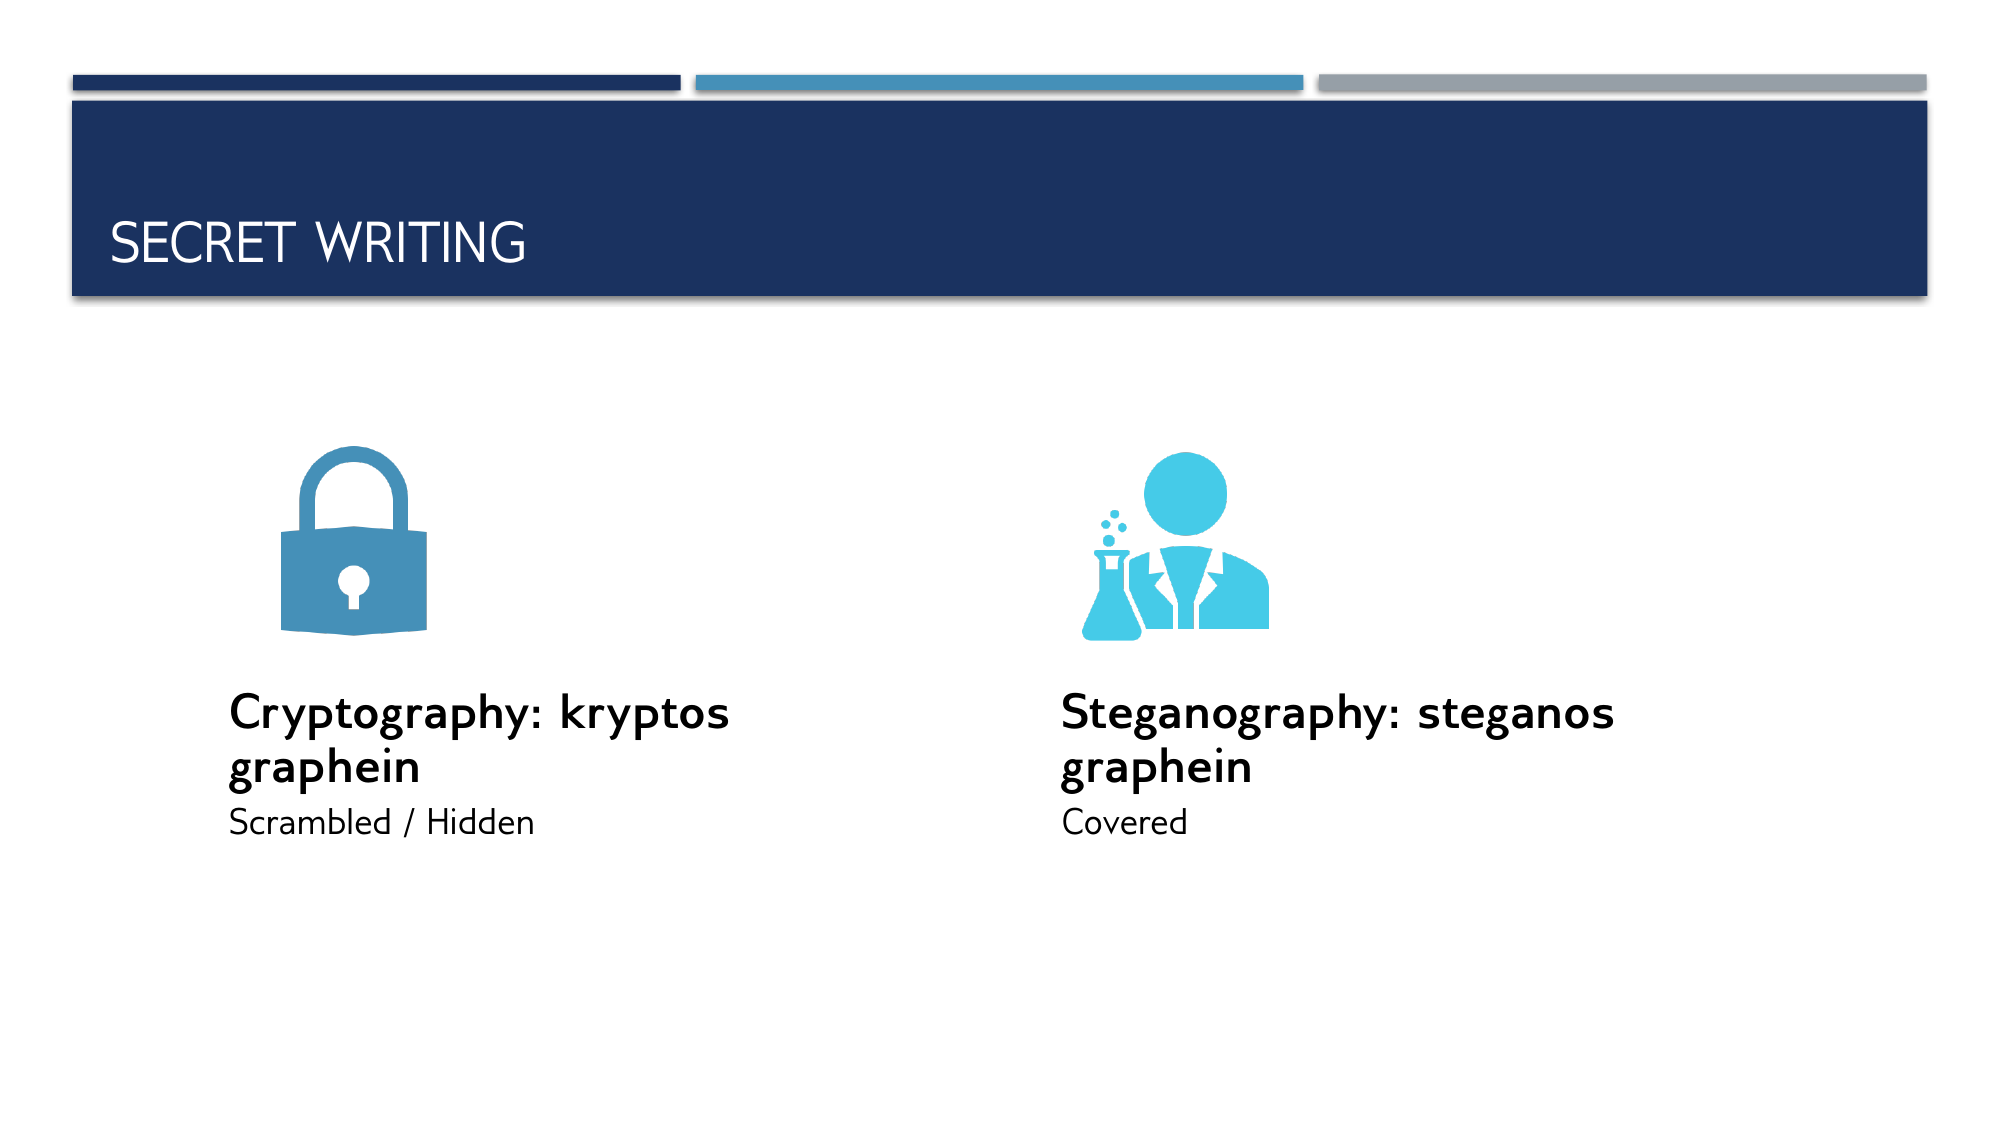

# Secret Writing
Cryptography: kryptos graphein
Scrambled / Hidden
Steganography: steganos graphein
Covered